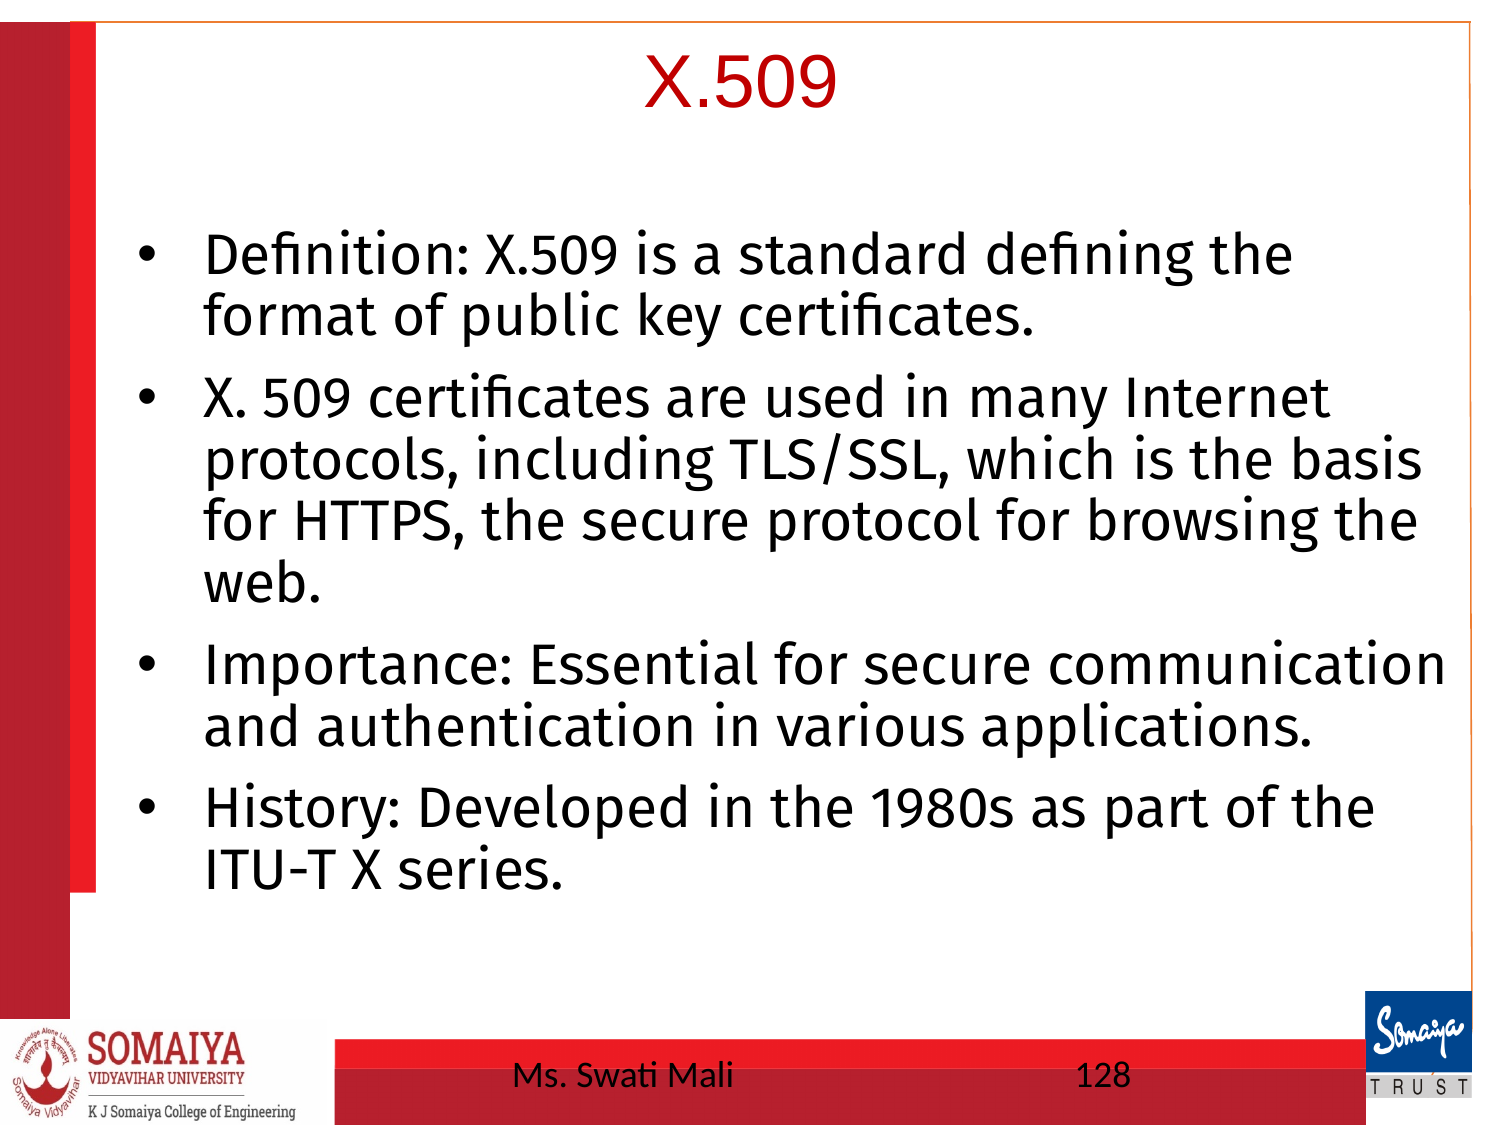

# X.509
Definition: X.509 is a standard defining the format of public key certificates.
X. 509 certificates are used in many Internet protocols, including TLS/SSL, which is the basis for HTTPS, the secure protocol for browsing the web.
Importance: Essential for secure communication and authentication in various applications.
History: Developed in the 1980s as part of the ITU-T X series.

Ms. Swati Mali
128